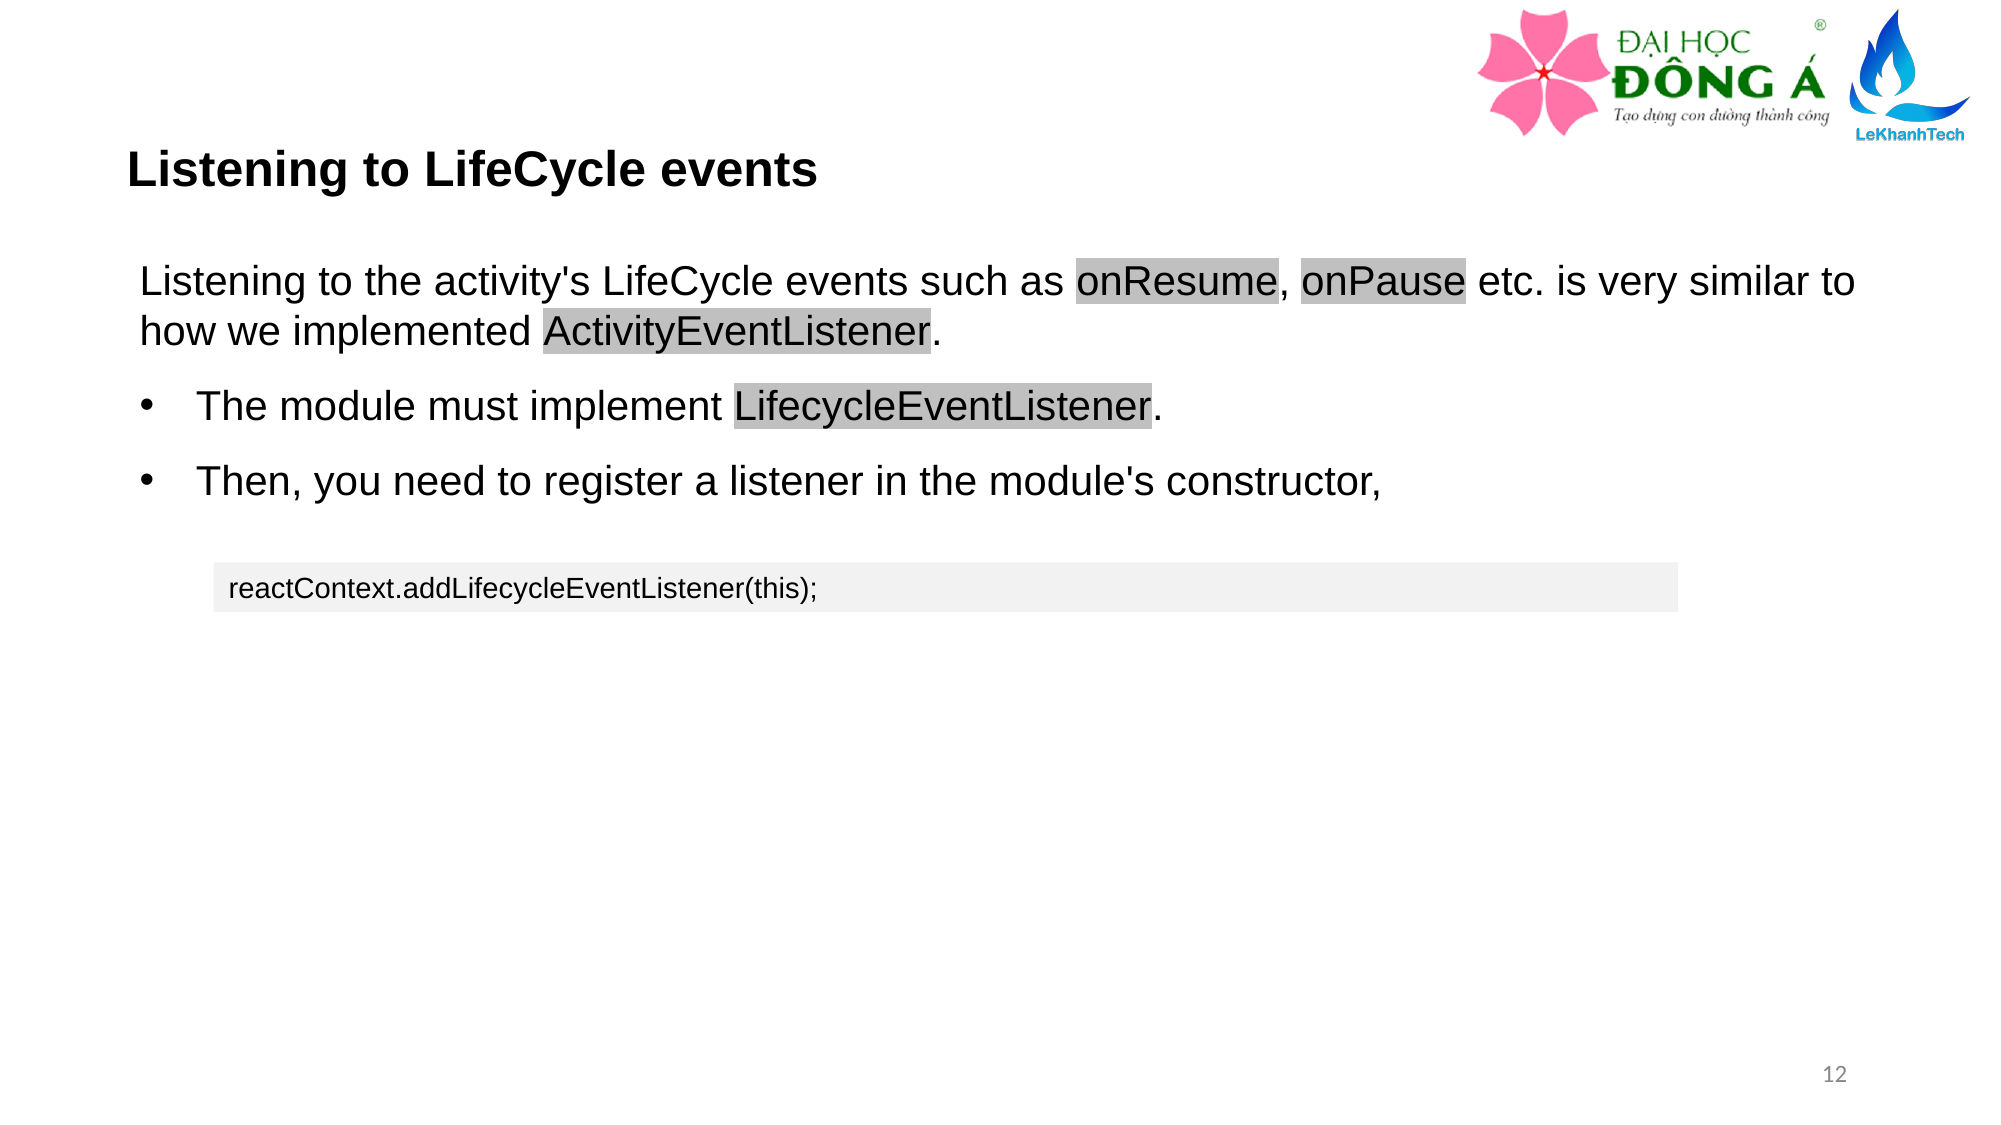

Listening to LifeCycle events
Listening to the activity's LifeCycle events such as onResume, onPause etc. is very similar to how we implemented ActivityEventListener.
The module must implement LifecycleEventListener.
Then, you need to register a listener in the module's constructor,
reactContext.addLifecycleEventListener(this);
12